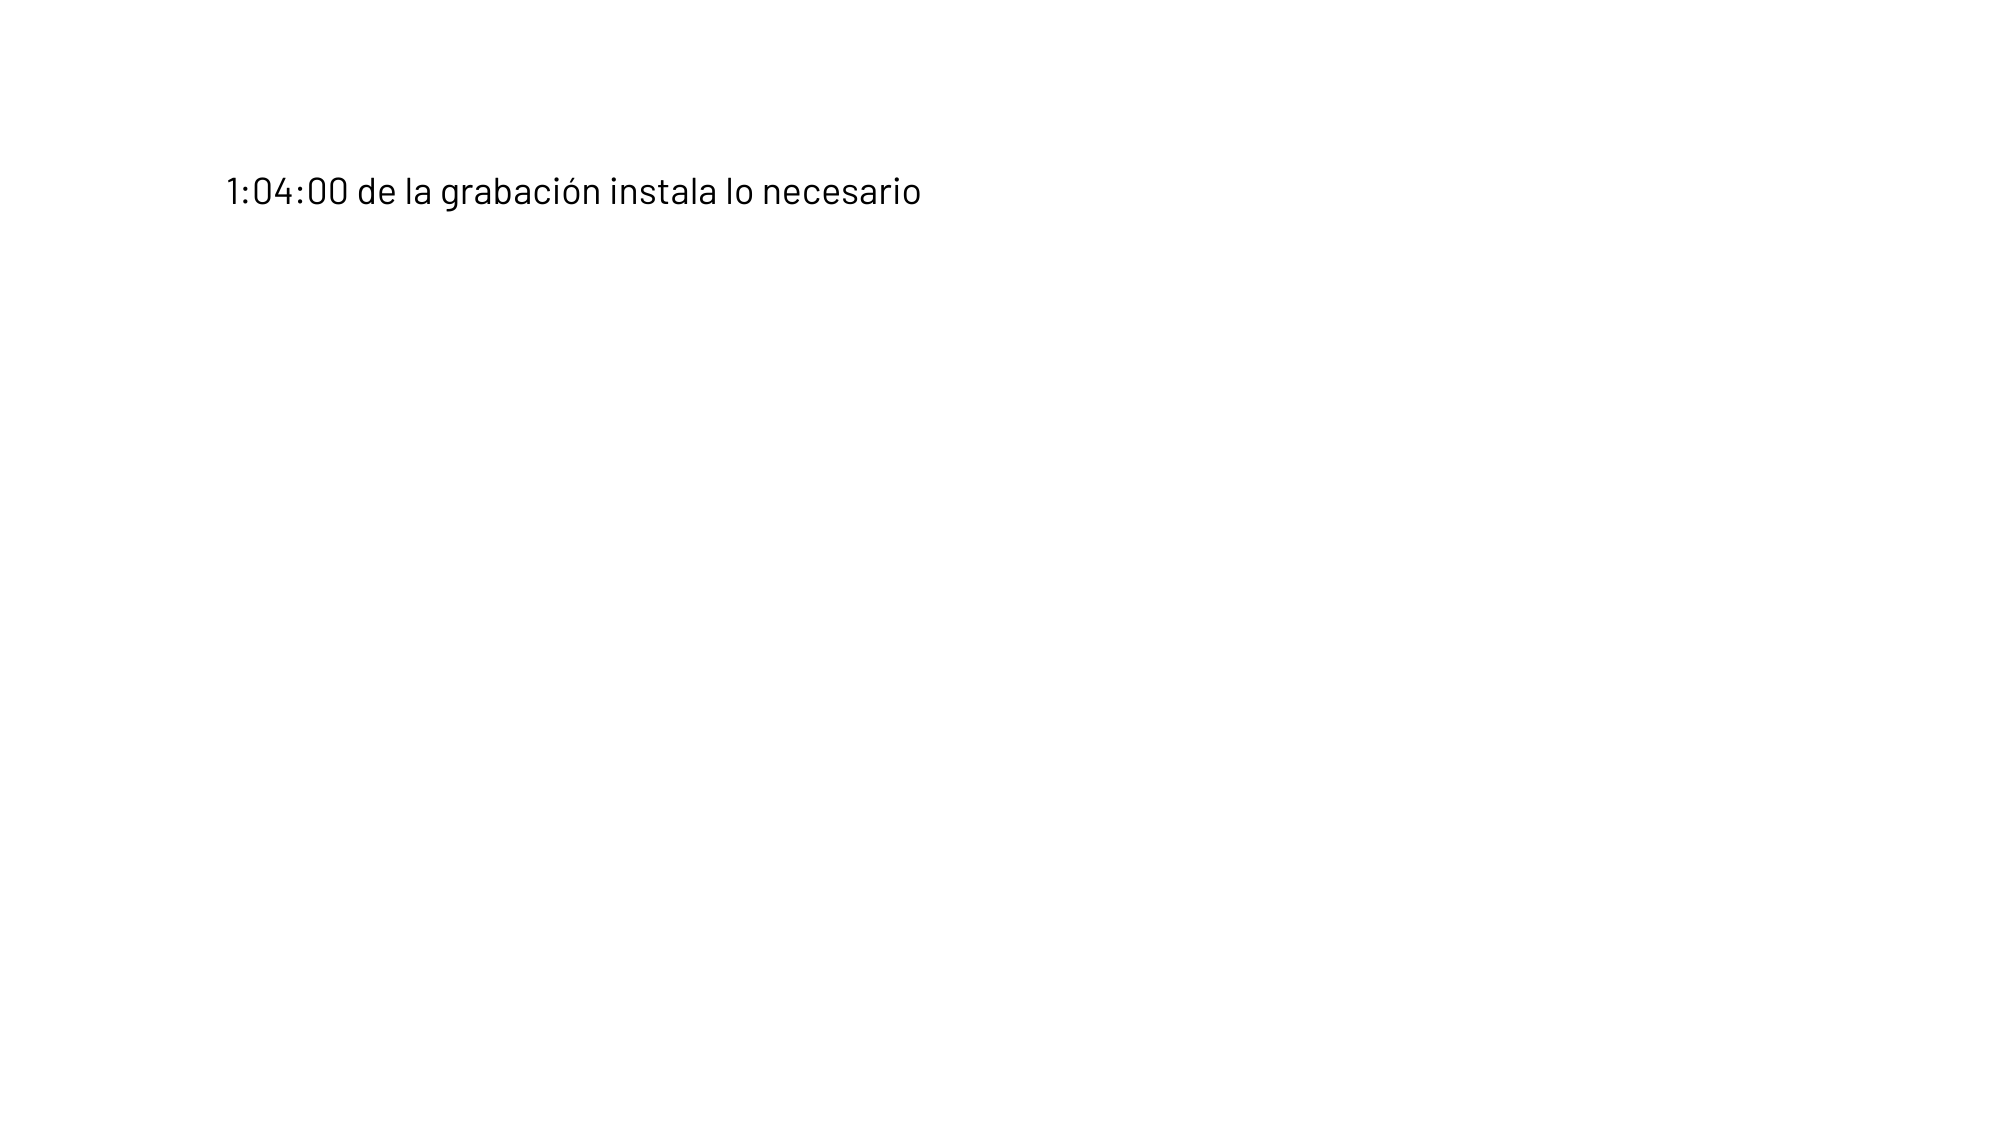

1:04:00 de la grabación instala lo necesario